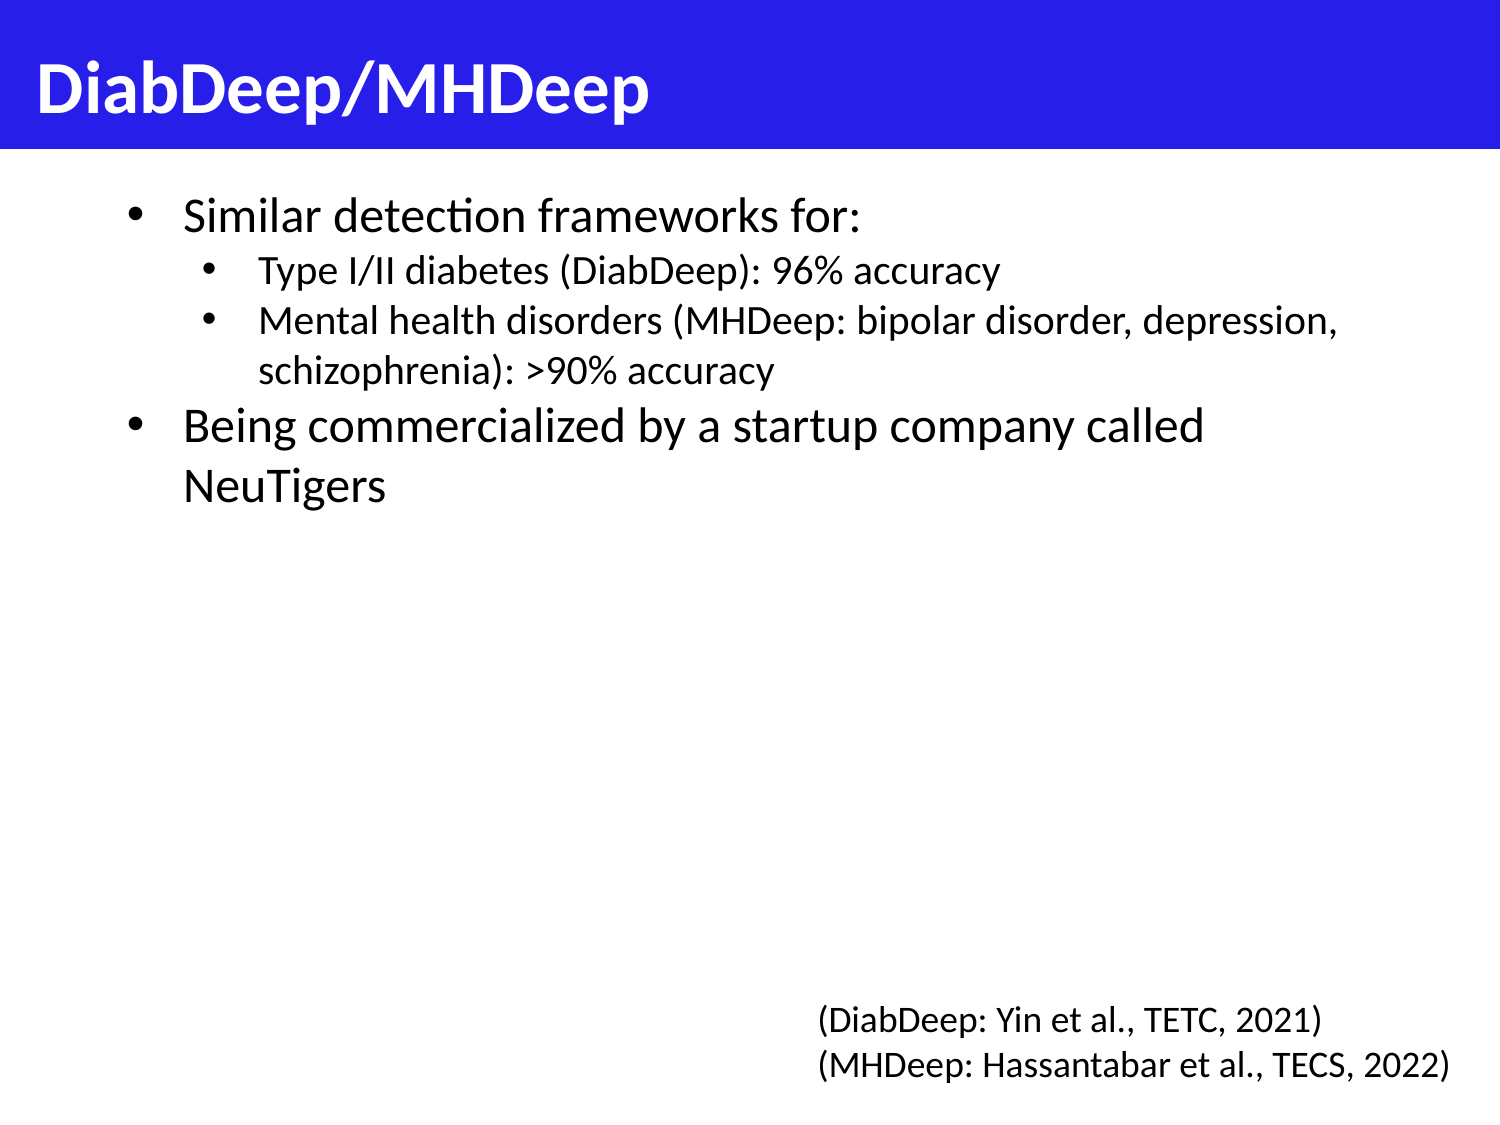

# DiabDeep/MHDeep

Similar detection frameworks for:
Type I/II diabetes (DiabDeep): 96% accuracy
Mental health disorders (MHDeep: bipolar disorder, depression, schizophrenia): >90% accuracy
Being commercialized by a startup company called NeuTigers
(DiabDeep: Yin et al., TETC, 2021)
(MHDeep: Hassantabar et al., TECS, 2022)